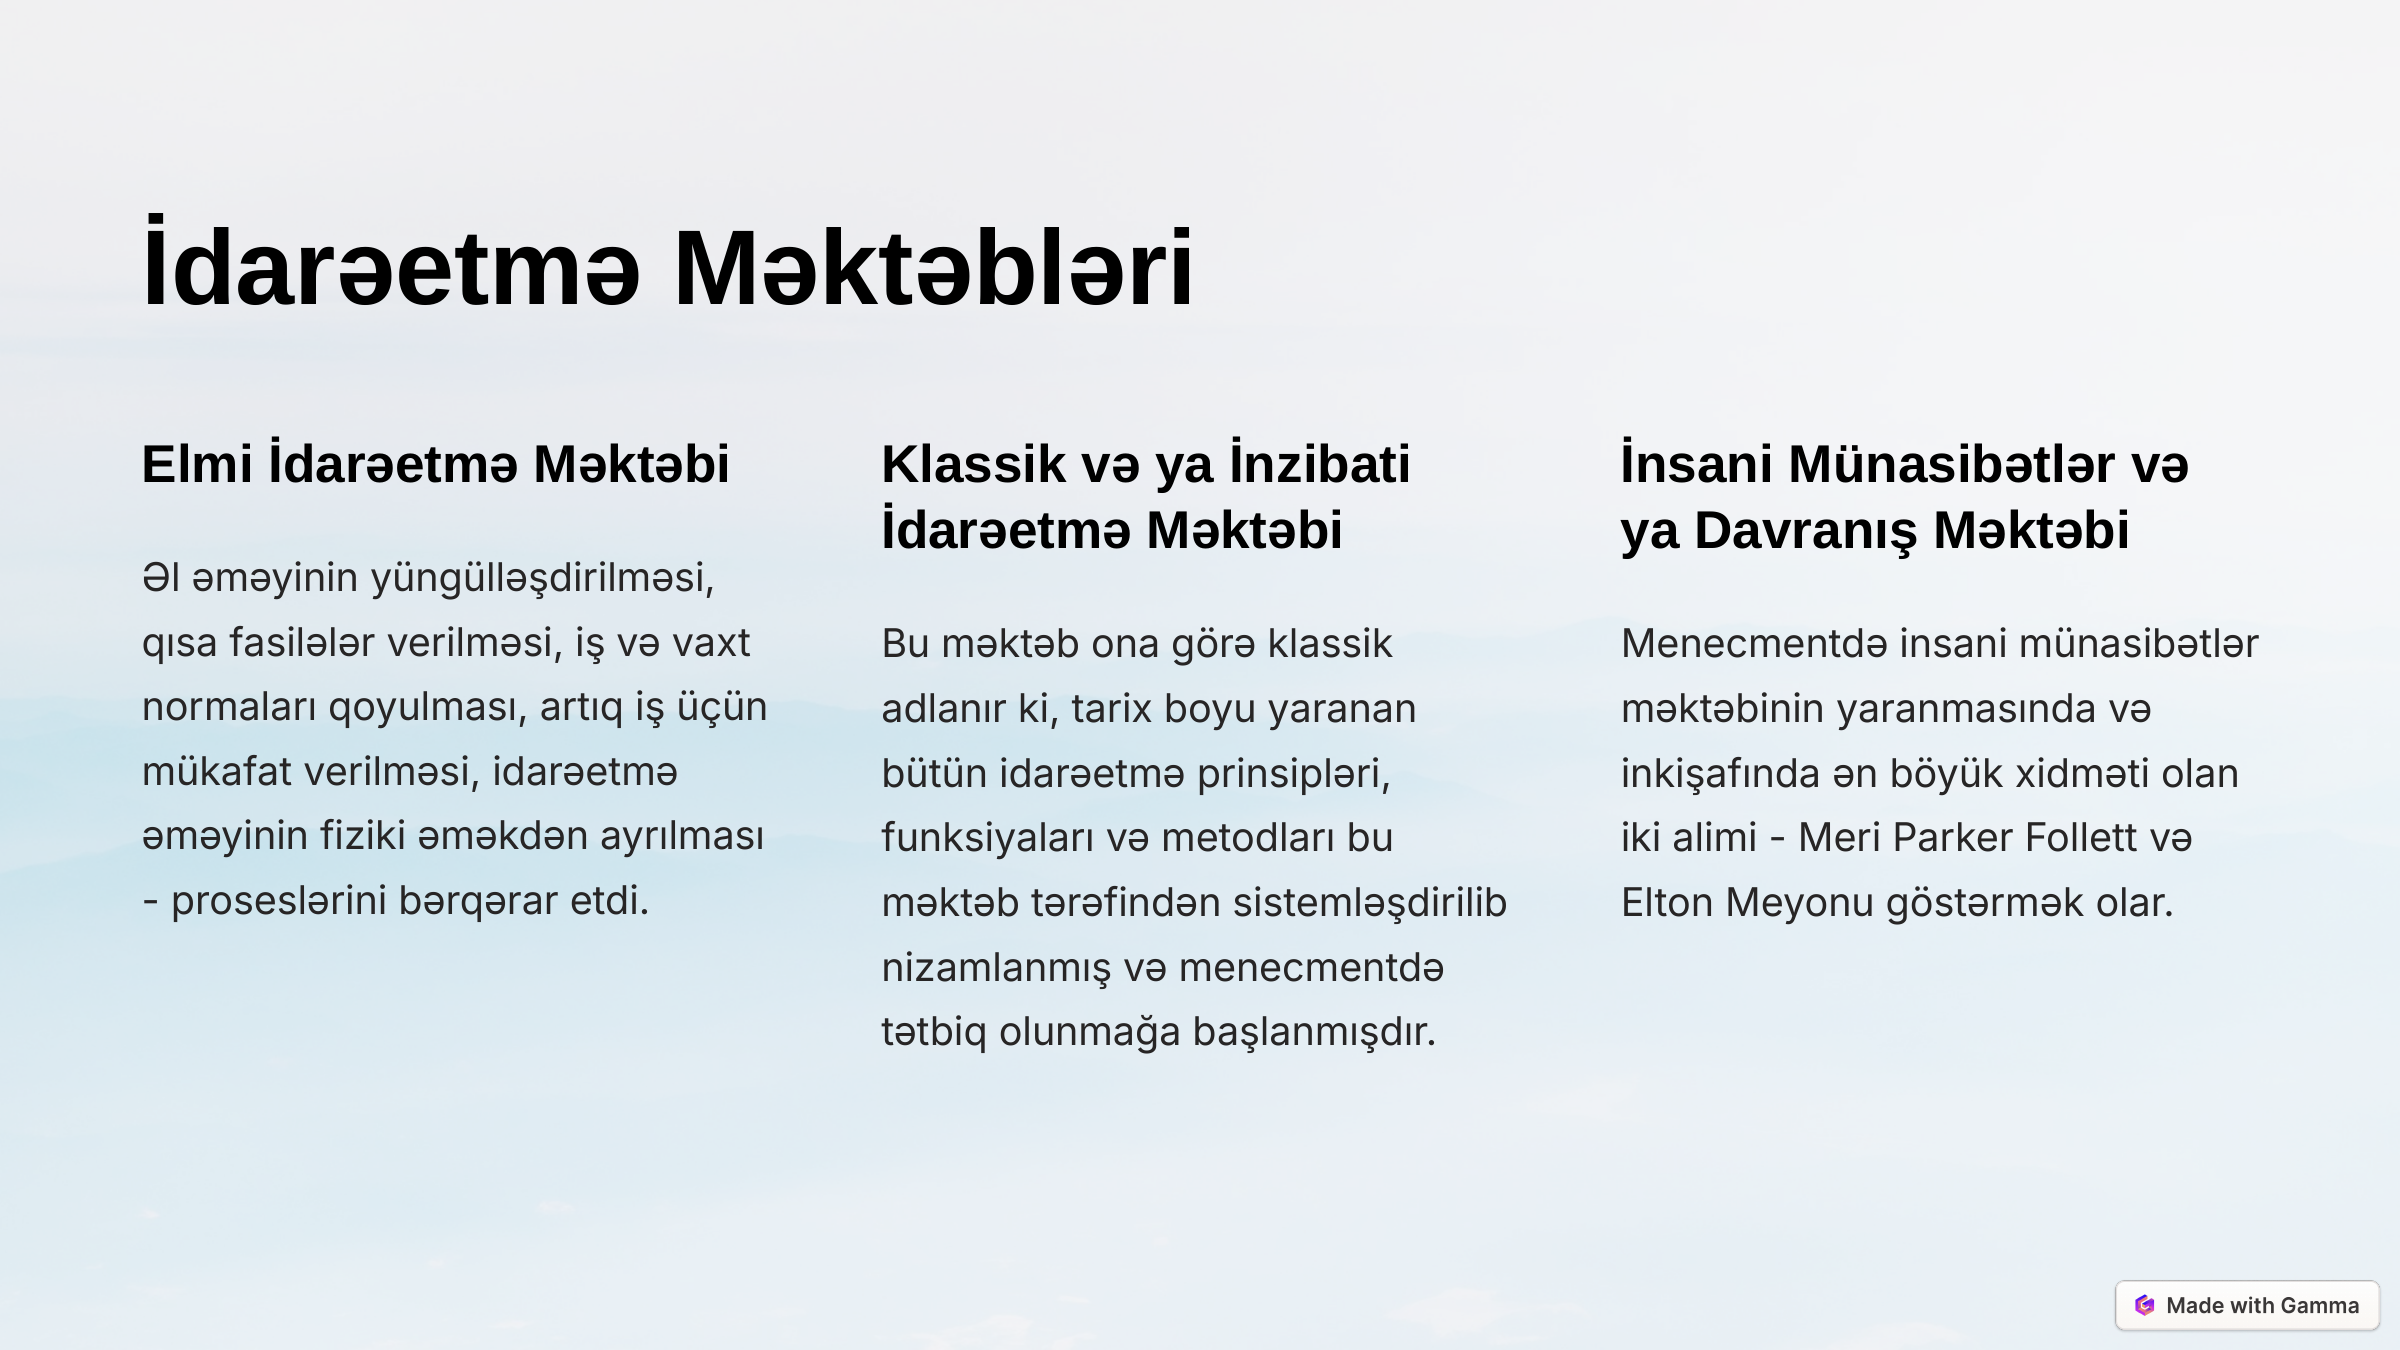

İdarəetmə Məktəbləri
Elmi İdarəetmə Məktəbi
Klassik və ya İnzibati İdarəetmə Məktəbi
İnsani Münasibətlər və ya Davranış Məktəbi
Əl əməyinin yüngülləşdirilməsi, qısa fasilələr verilməsi, iş və vaxt normaları qoyulması, artıq iş üçün mükafat verilməsi, idarəetmə əməyinin fiziki əməkdən ayrılması - proseslərini bərqərar etdi.
Bu məktəb ona görə klassik adlanır ki, tarix boyu yaranan bütün idarəetmə prinsipləri, funksiyaları və metodları bu məktəb tərəfindən sistemləşdirilib nizamlanmış və menecmentdə tətbiq olunmağa başlanmışdır.
Menecmentdə insani münasibətlər məktəbinin yaranmasında və inkişafında ən böyük xidməti olan iki alimi - Meri Parker Follett və Elton Meyonu göstərmək olar.